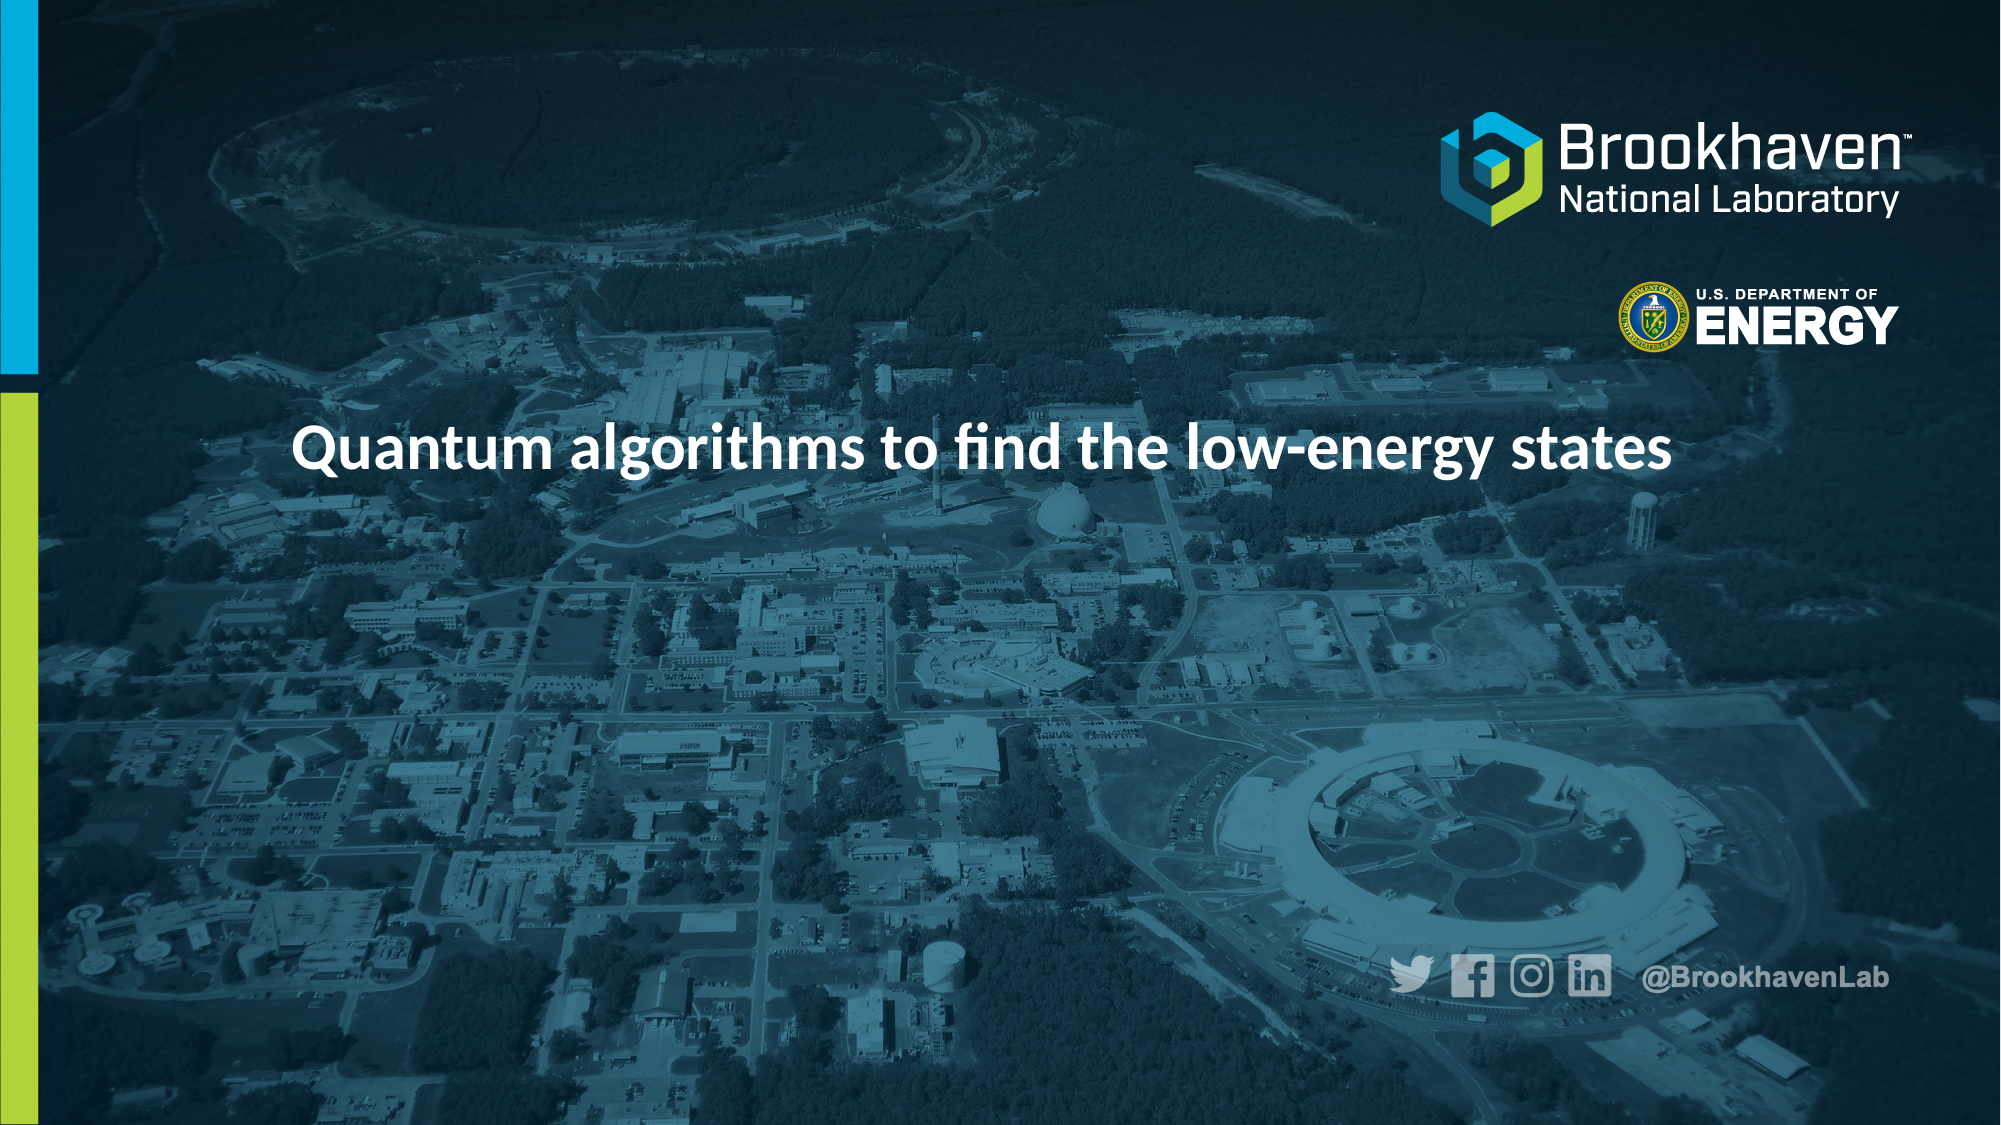

Quantum algorithms to find the low-energy states